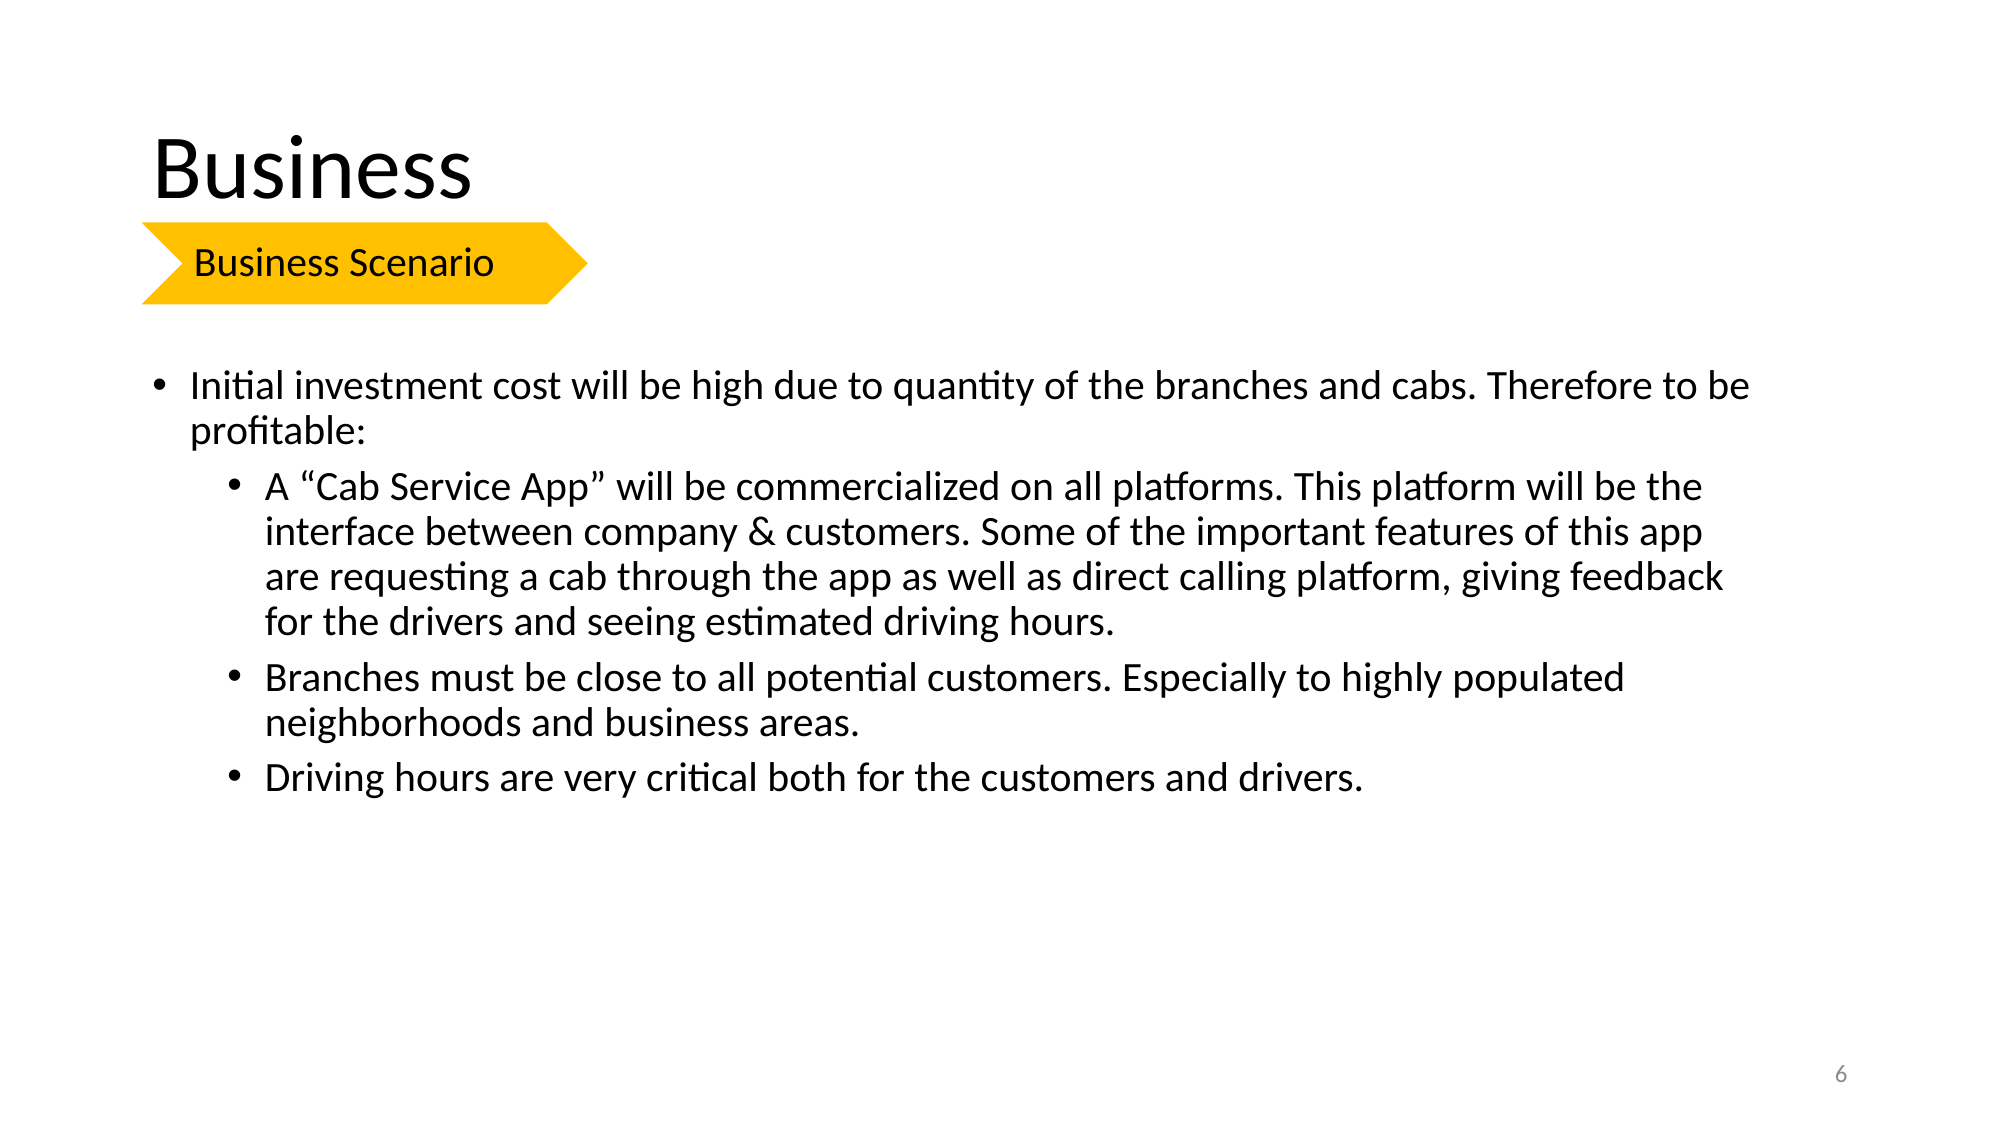

# Business
Business Scenario

Initial investment cost will be high due to quantity of the branches and cabs. Therefore to be profitable:
A “Cab Service App” will be commercialized on all platforms. This platform will be the interface between company & customers. Some of the important features of this app are requesting a cab through the app as well as direct calling platform, giving feedback for the drivers and seeing estimated driving hours.
Branches must be close to all potential customers. Especially to highly populated neighborhoods and business areas.
Driving hours are very critical both for the customers and drivers.

6